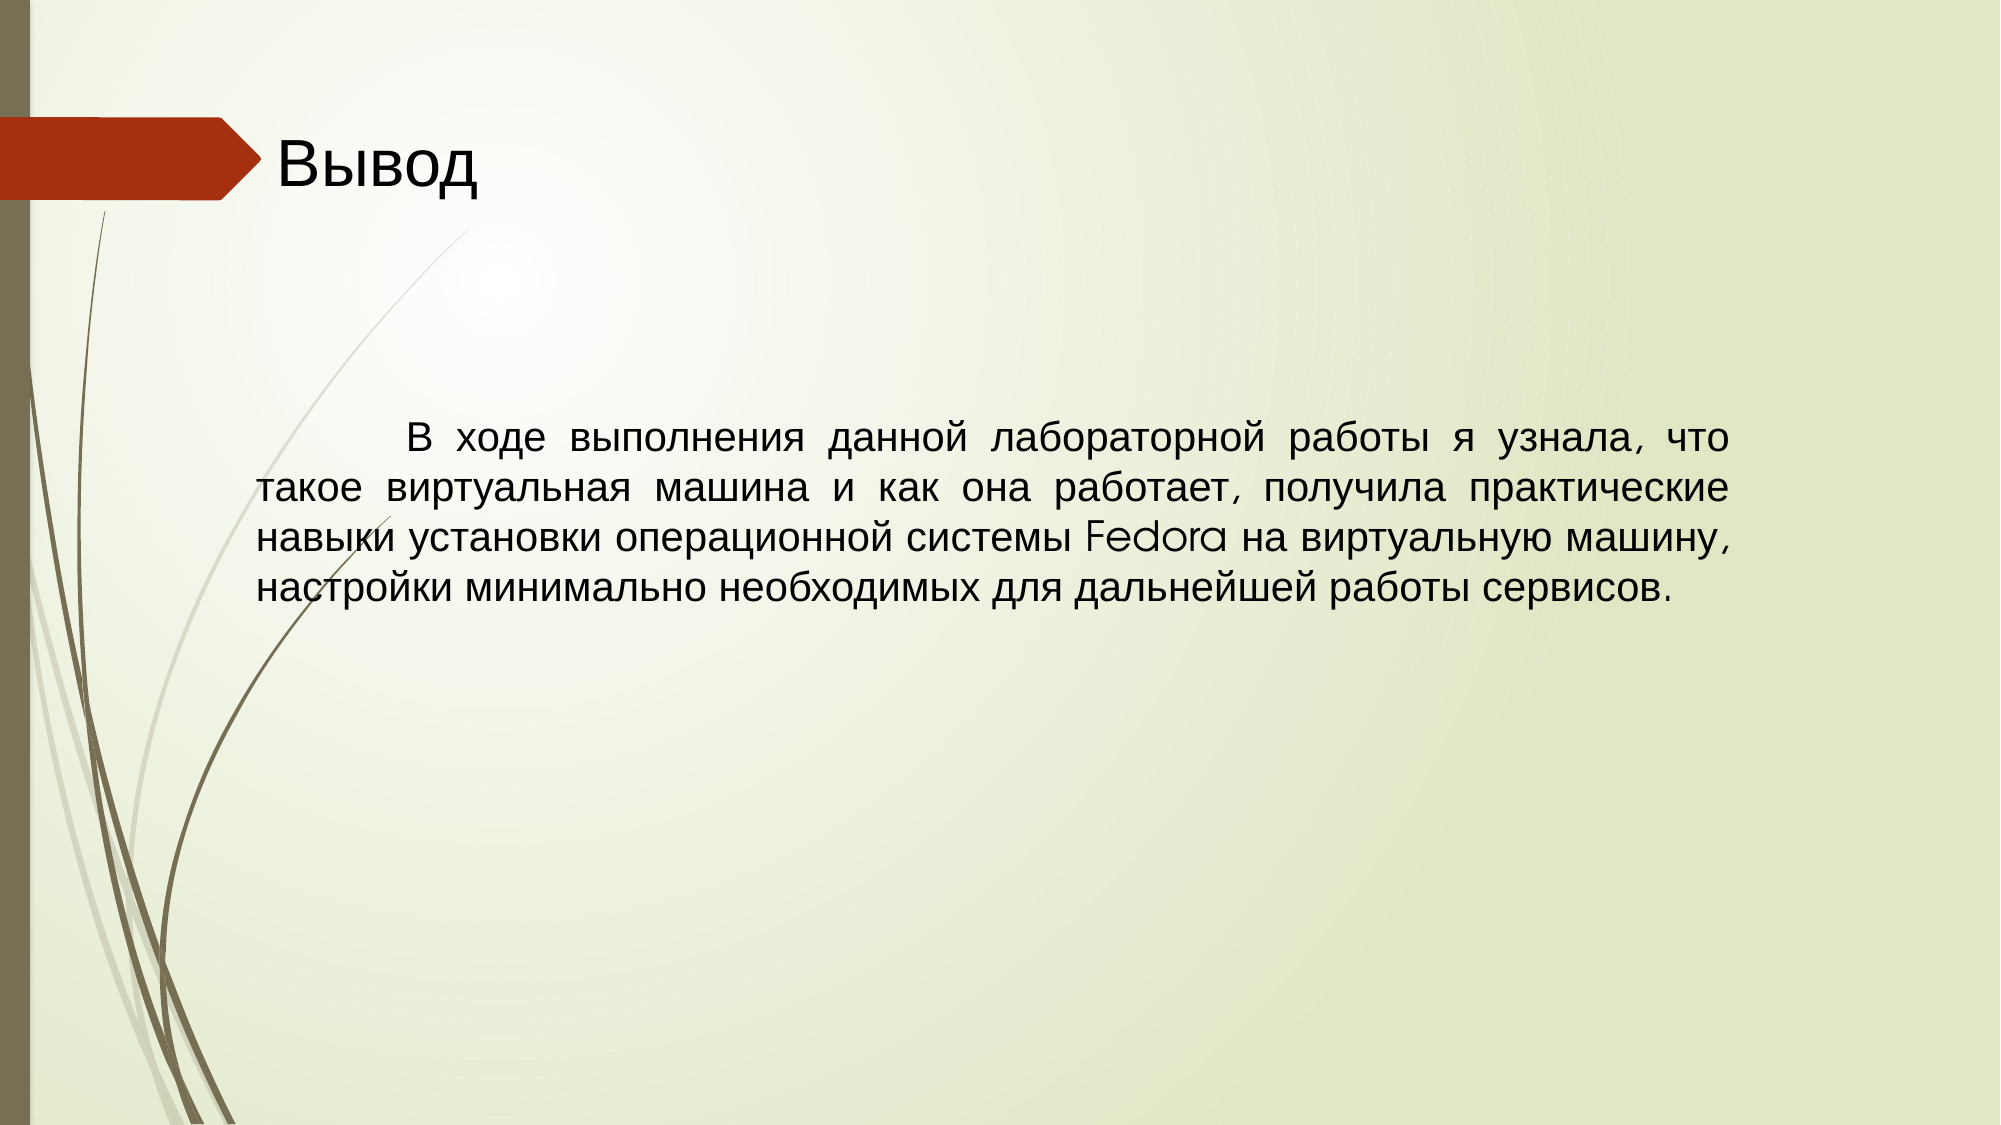

# Вывод
	В ходе выполнения данной лабораторной работы я узнала, что такое виртуальная машина и как она работает, получила практические навыки установки операционной системы Fedora на виртуальную машину, настройки минимально необходимых для дальнейшей работы сервисов.